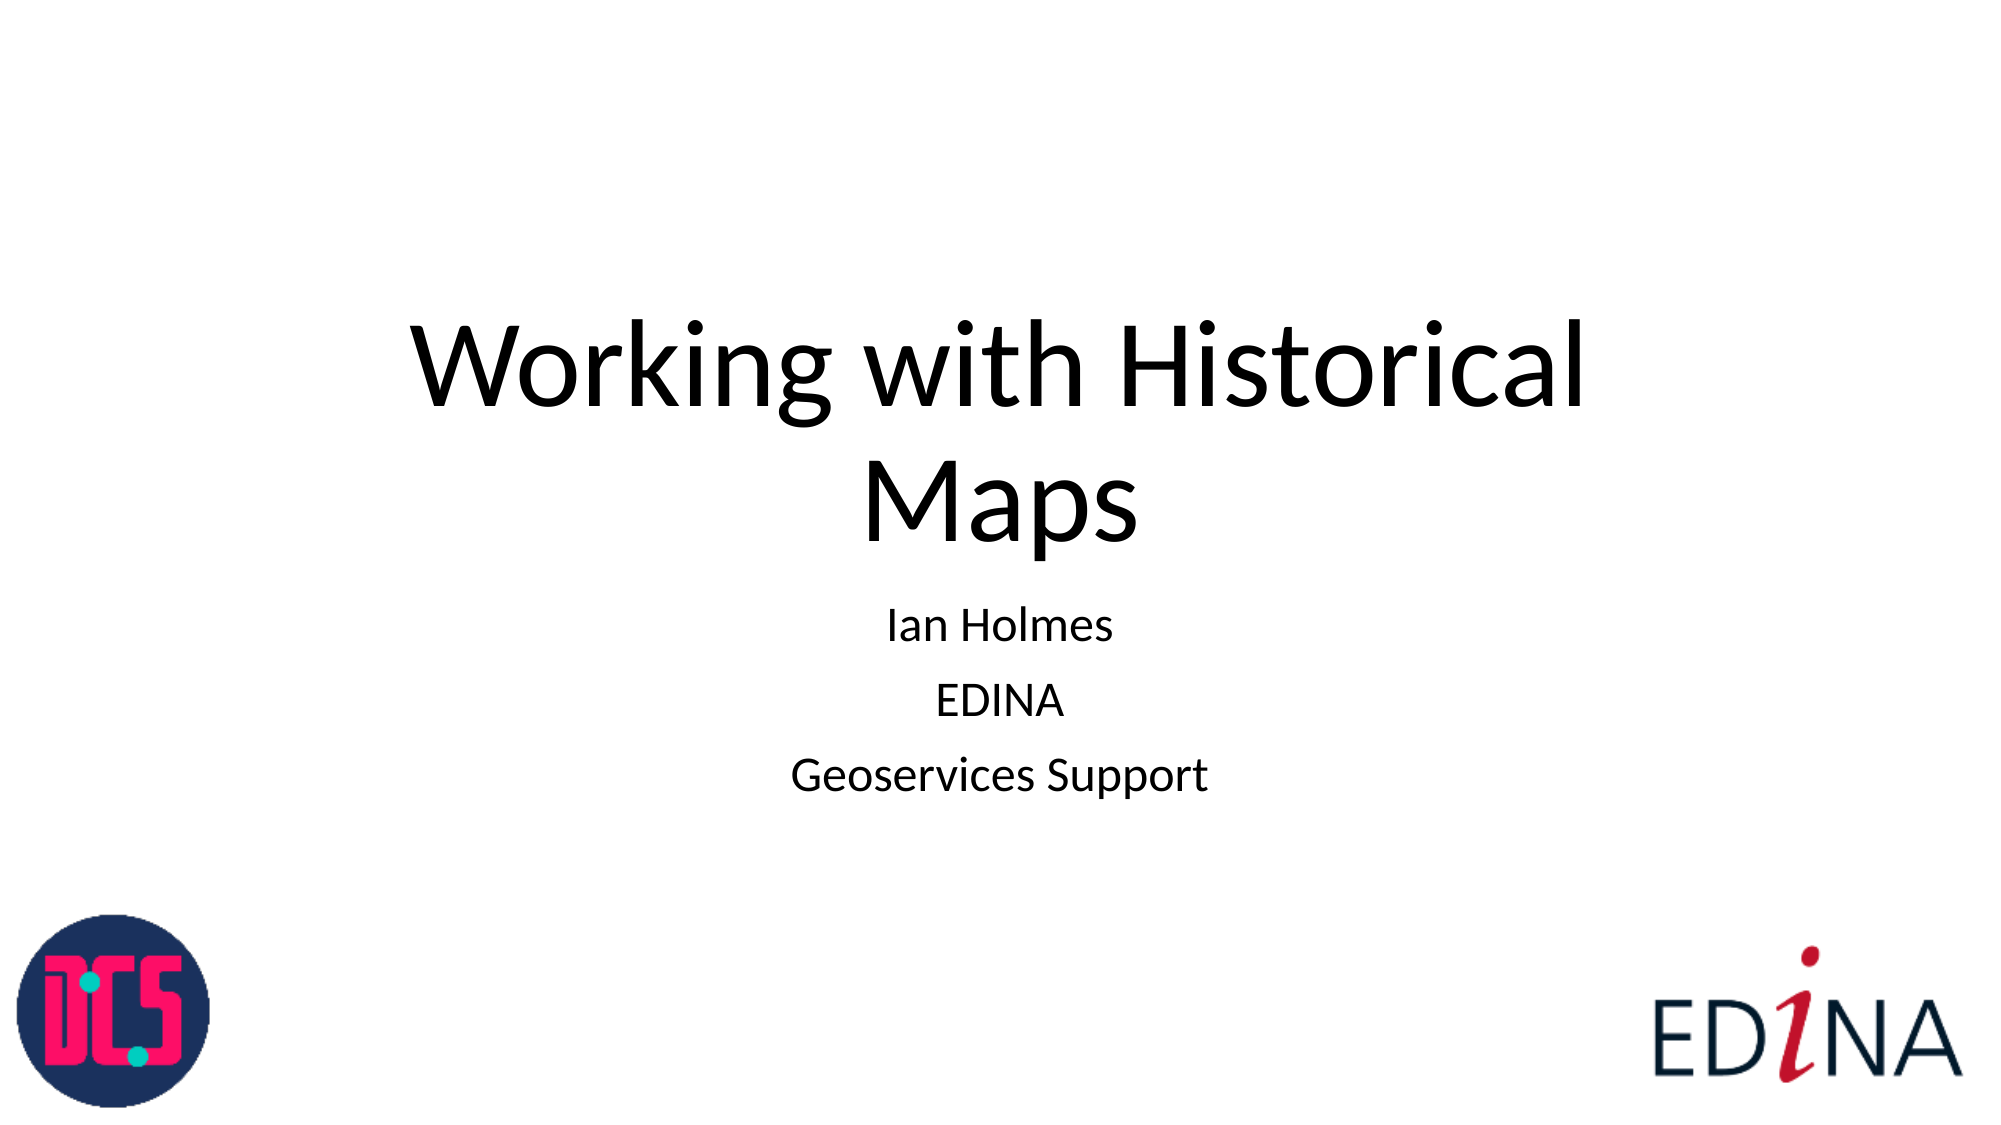

# Working with Historical Maps
Ian Holmes
EDINA
Geoservices Support